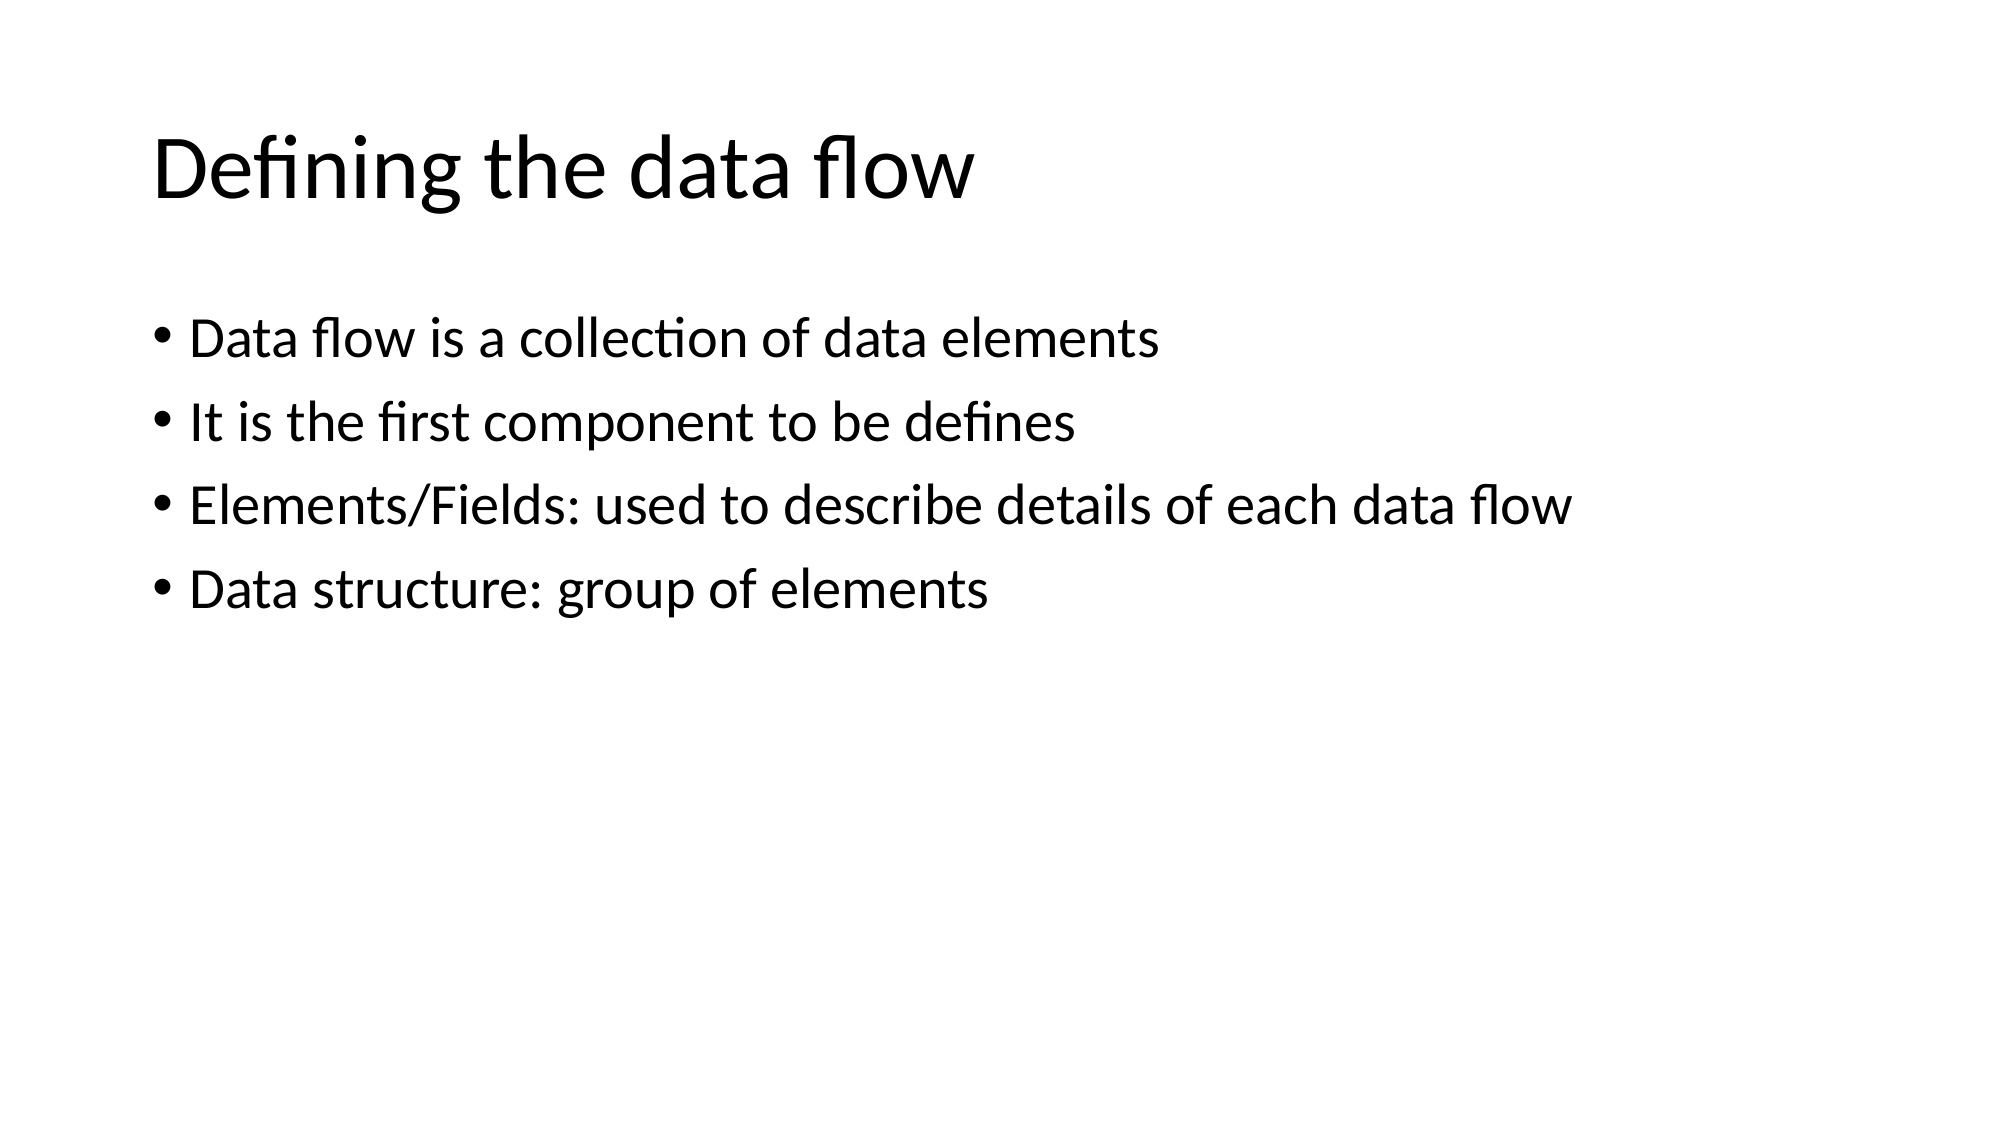

# Defining the data flow
Data flow is a collection of data elements
It is the first component to be defines
Elements/Fields: used to describe details of each data flow
Data structure: group of elements